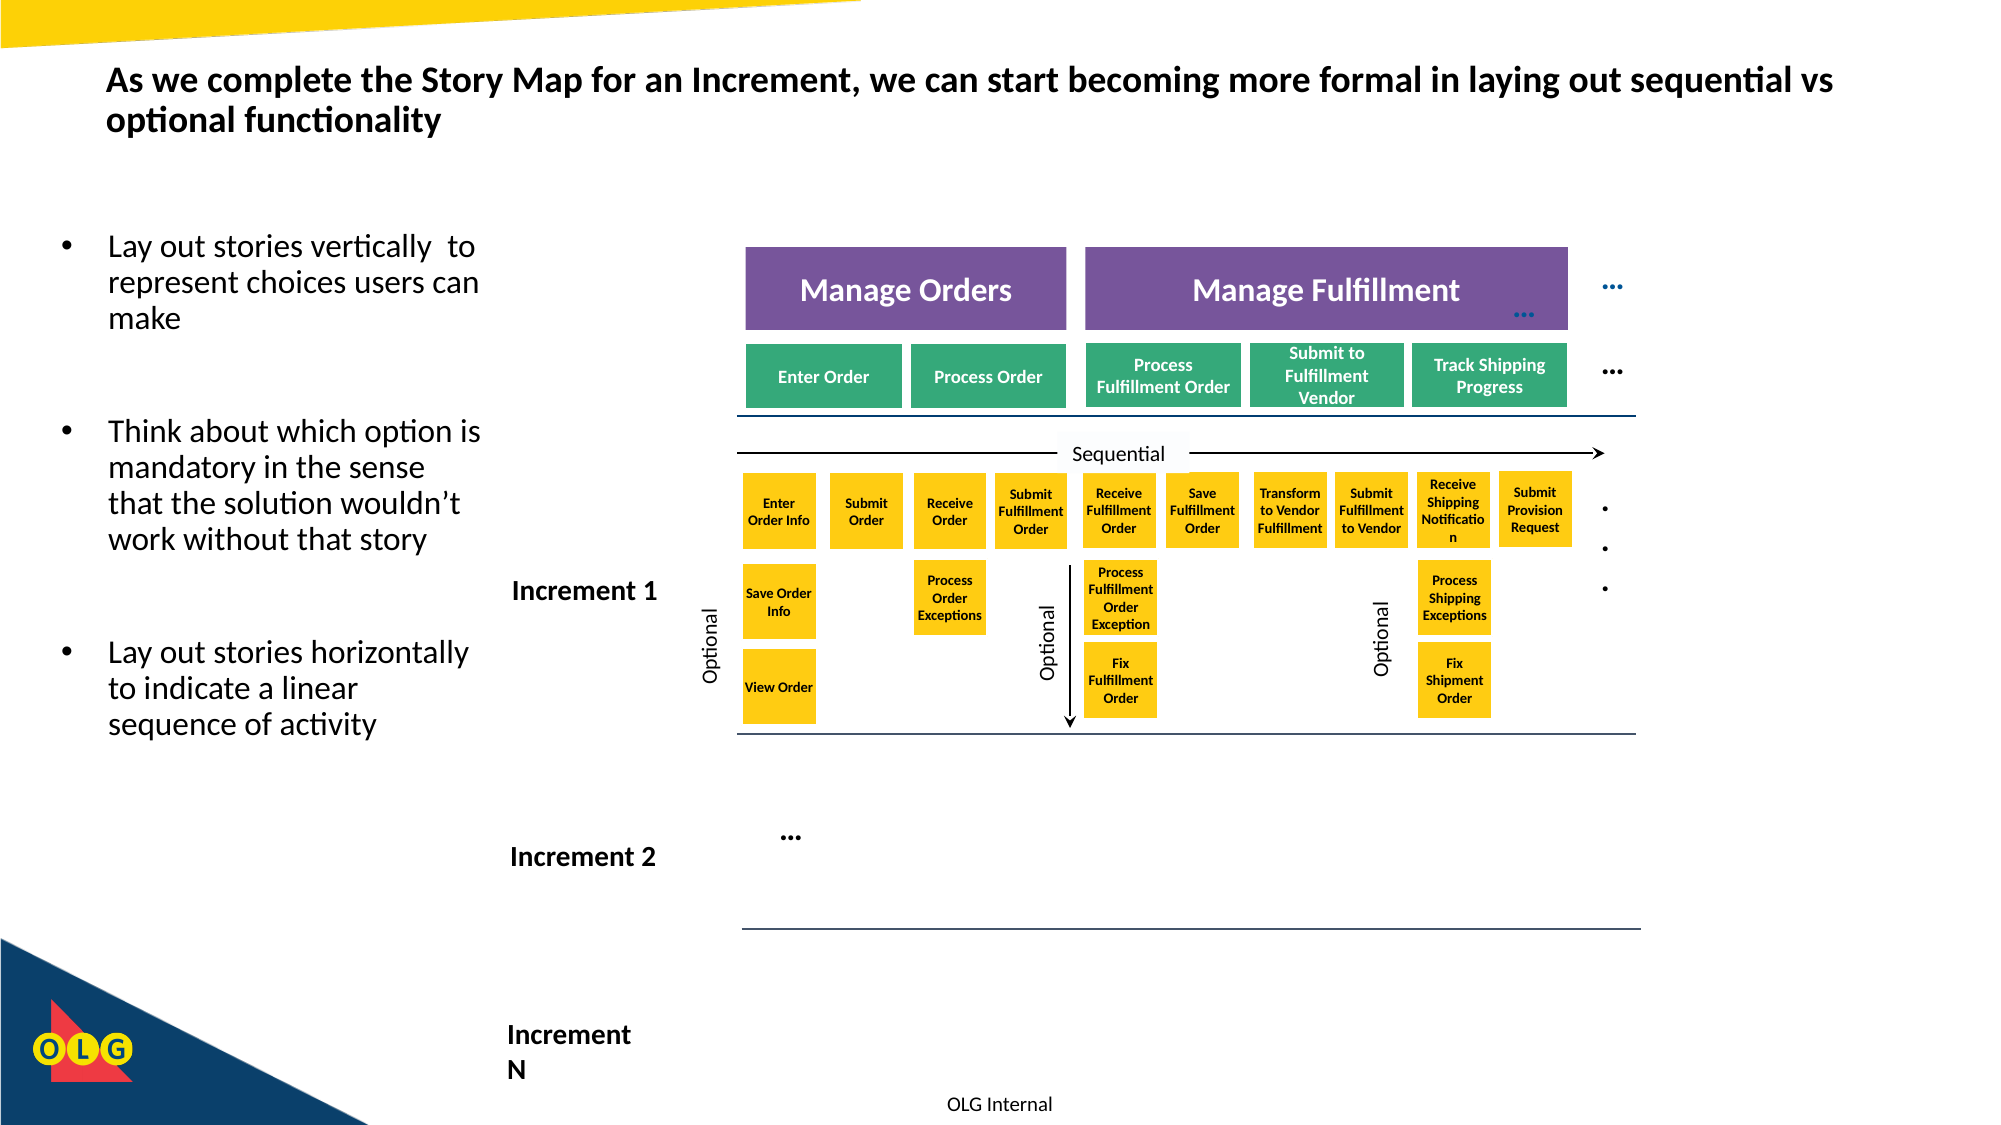

# As we complete the Story Map for an Increment, we can start becoming more formal in laying out sequential vs optional functionality
Lay out stories vertically  to represent choices users can make

Think about which option is mandatory in the sense that the solution wouldn’t work without that story

Lay out stories horizontally to indicate a linear sequence of activity

Manage Orders
Manage Fulfillment
…
…
…
Process Fulfillment Order
Submit to Fulfillment Vendor
Track Shipping Progress
Enter Order
Process Order
Sequential
Submit Provision Request
.
.
.
Receive Fulfillment Order
Save Fulfillment Order
Transform to Vendor Fulfillment
Submit Fulfillment to Vendor
Receive Shipping Notification
Enter Order Info
Submit Order
Receive Order
Submit Fulfillment Order
Process Order Exceptions
Process Fulfillment Order Exception
Process Shipping Exceptions
Save Order Info
Increment 1
Optional
Optional
Optional
Fix Fulfillment Order
Fix Shipment Order
View Order
…
Increment 2
Increment N